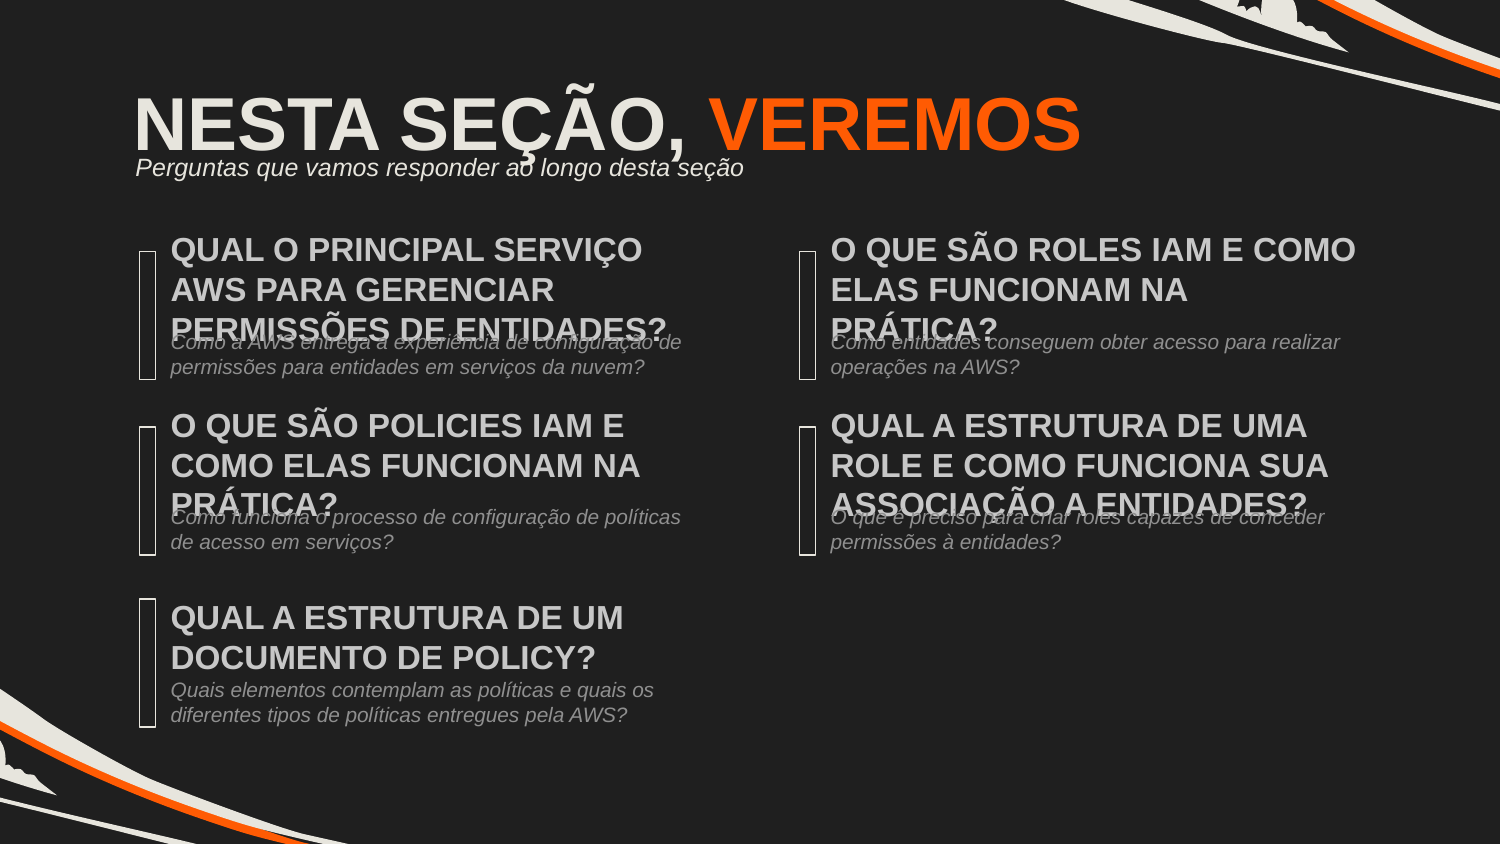

NESTA SEÇÃO, VEREMOS
Perguntas que vamos responder ao longo desta seção
QUAL O PRINCIPAL SERVIÇO AWS PARA GERENCIAR PERMISSÕES DE ENTIDADES?
O QUE SÃO ROLES IAM E COMO ELAS FUNCIONAM NA PRÁTICA?

Como a AWS entrega a experiência de configuração de permissões para entidades em serviços da nuvem?
Como entidades conseguem obter acesso para realizar operações na AWS?
O QUE SÃO POLICIES IAM E COMO ELAS FUNCIONAM NA PRÁTICA?
QUAL A ESTRUTURA DE UMA ROLE E COMO FUNCIONA SUA ASSOCIAÇÃO A ENTIDADES?

Como funciona o processo de configuração de políticas de acesso em serviços?
O que é preciso para criar roles capazes de conceder permissões à entidades?
QUAL A ESTRUTURA DE UM DOCUMENTO DE POLICY?

Quais elementos contemplam as políticas e quais os diferentes tipos de políticas entregues pela AWS?